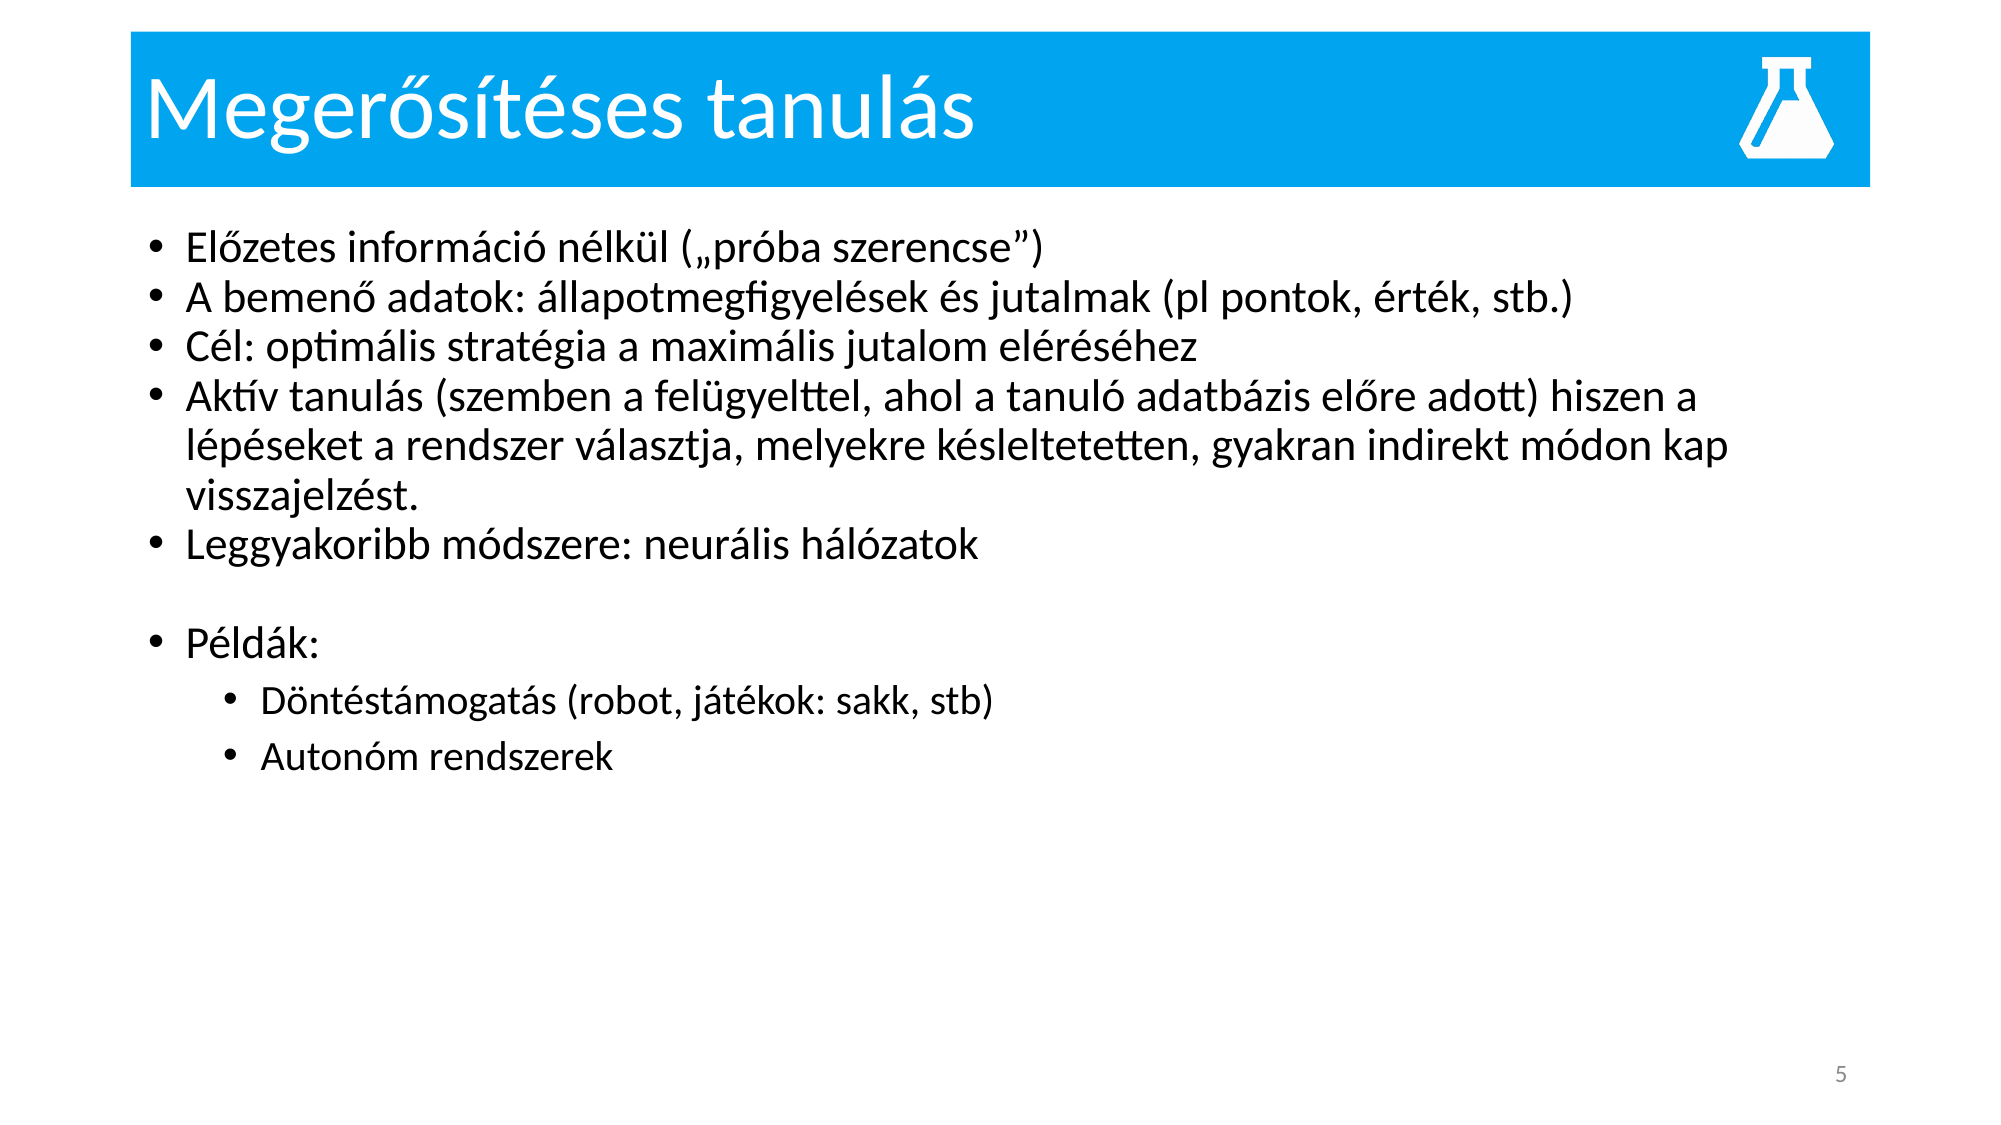

# Megerősítéses tanulás
Előzetes információ nélkül („próba szerencse”)
A bemenő adatok: állapotmegfigyelések és jutalmak (pl pontok, érték, stb.)
Cél: optimális stratégia a maximális jutalom eléréséhez
Aktív tanulás (szemben a felügyelttel, ahol a tanuló adatbázis előre adott) hiszen a lépéseket a rendszer választja, melyekre késleltetetten, gyakran indirekt módon kap visszajelzést.
Leggyakoribb módszere: neurális hálózatok

Példák:
Döntéstámogatás (robot, játékok: sakk, stb)
Autonóm rendszerek
5